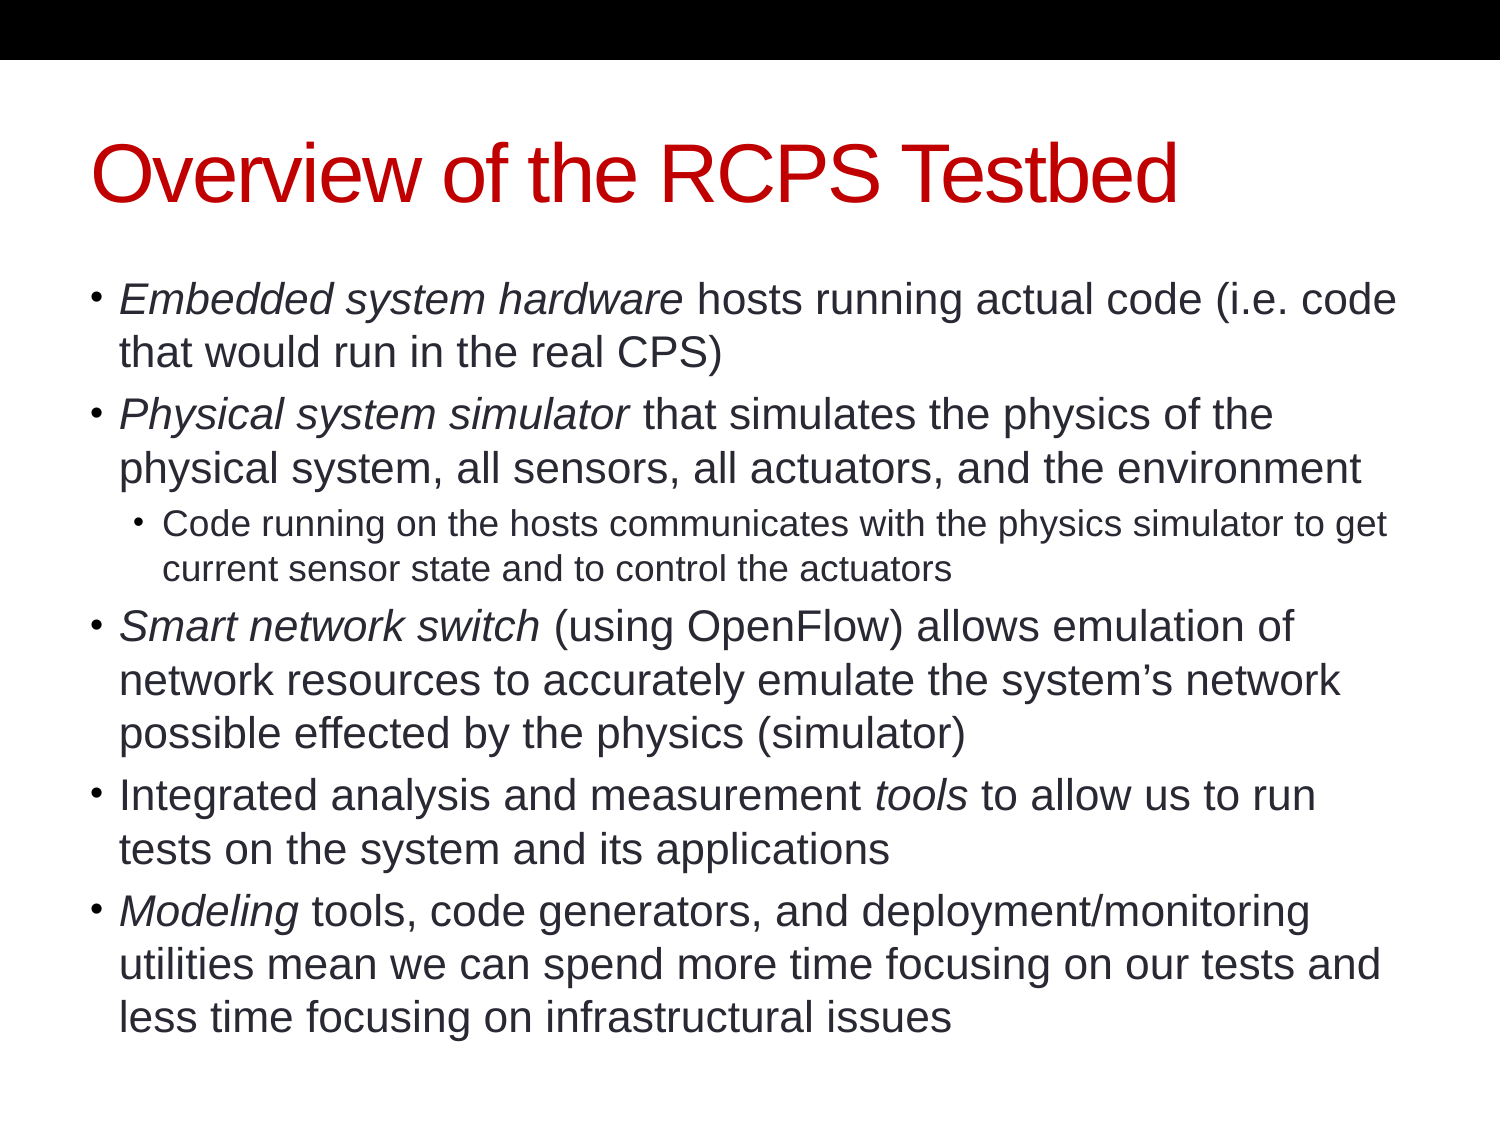

# Overview of the RCPS Testbed
Embedded system hardware hosts running actual code (i.e. code that would run in the real CPS)
Physical system simulator that simulates the physics of the physical system, all sensors, all actuators, and the environment
Code running on the hosts communicates with the physics simulator to get current sensor state and to control the actuators
Smart network switch (using OpenFlow) allows emulation of network resources to accurately emulate the system’s network possible effected by the physics (simulator)
Integrated analysis and measurement tools to allow us to run  tests on the system and its applications
Modeling tools, code generators, and deployment/monitoring utilities mean we can spend more time focusing on our tests and less time focusing on infrastructural issues